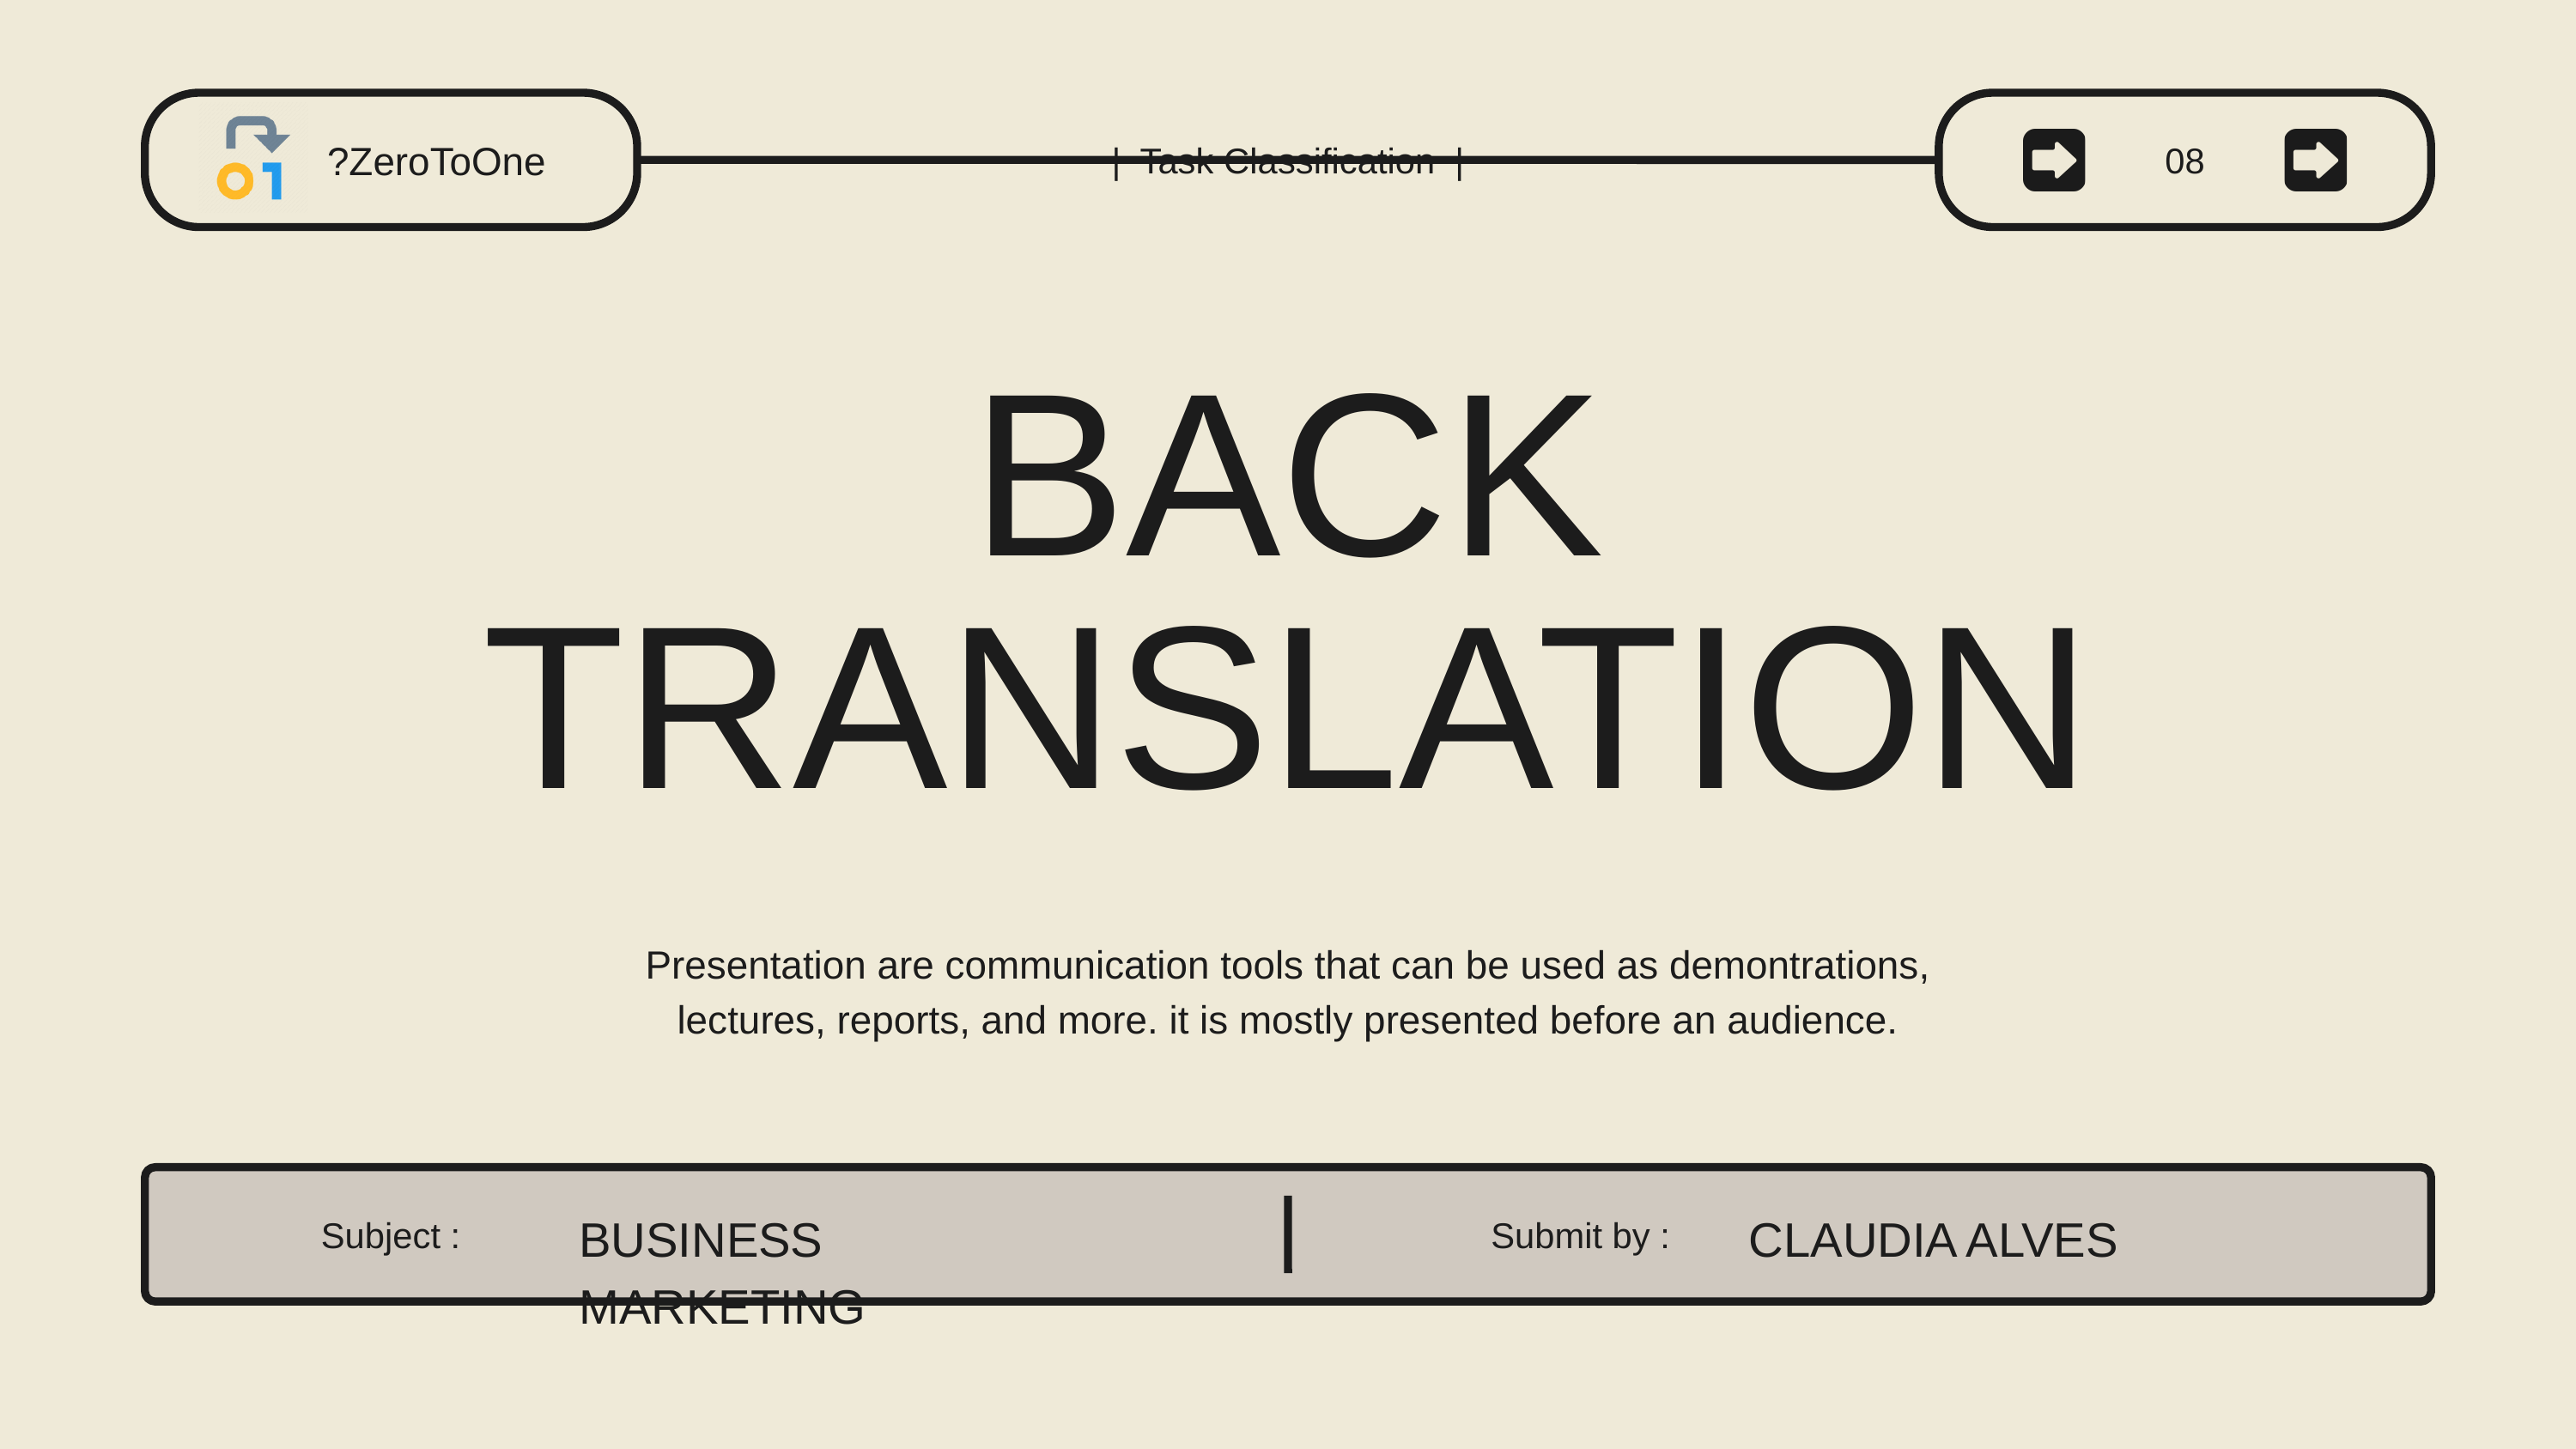

?ZeroToOne
|  Task Classification  |
08
08

BACK
TRANSLATION
Presentation are communication tools that can be used as demontrations,
lectures, reports, and more. it is mostly presented before an audience.

BUSINESS MARKETING
CLAUDIA ALVES
Subject :
Submit by :